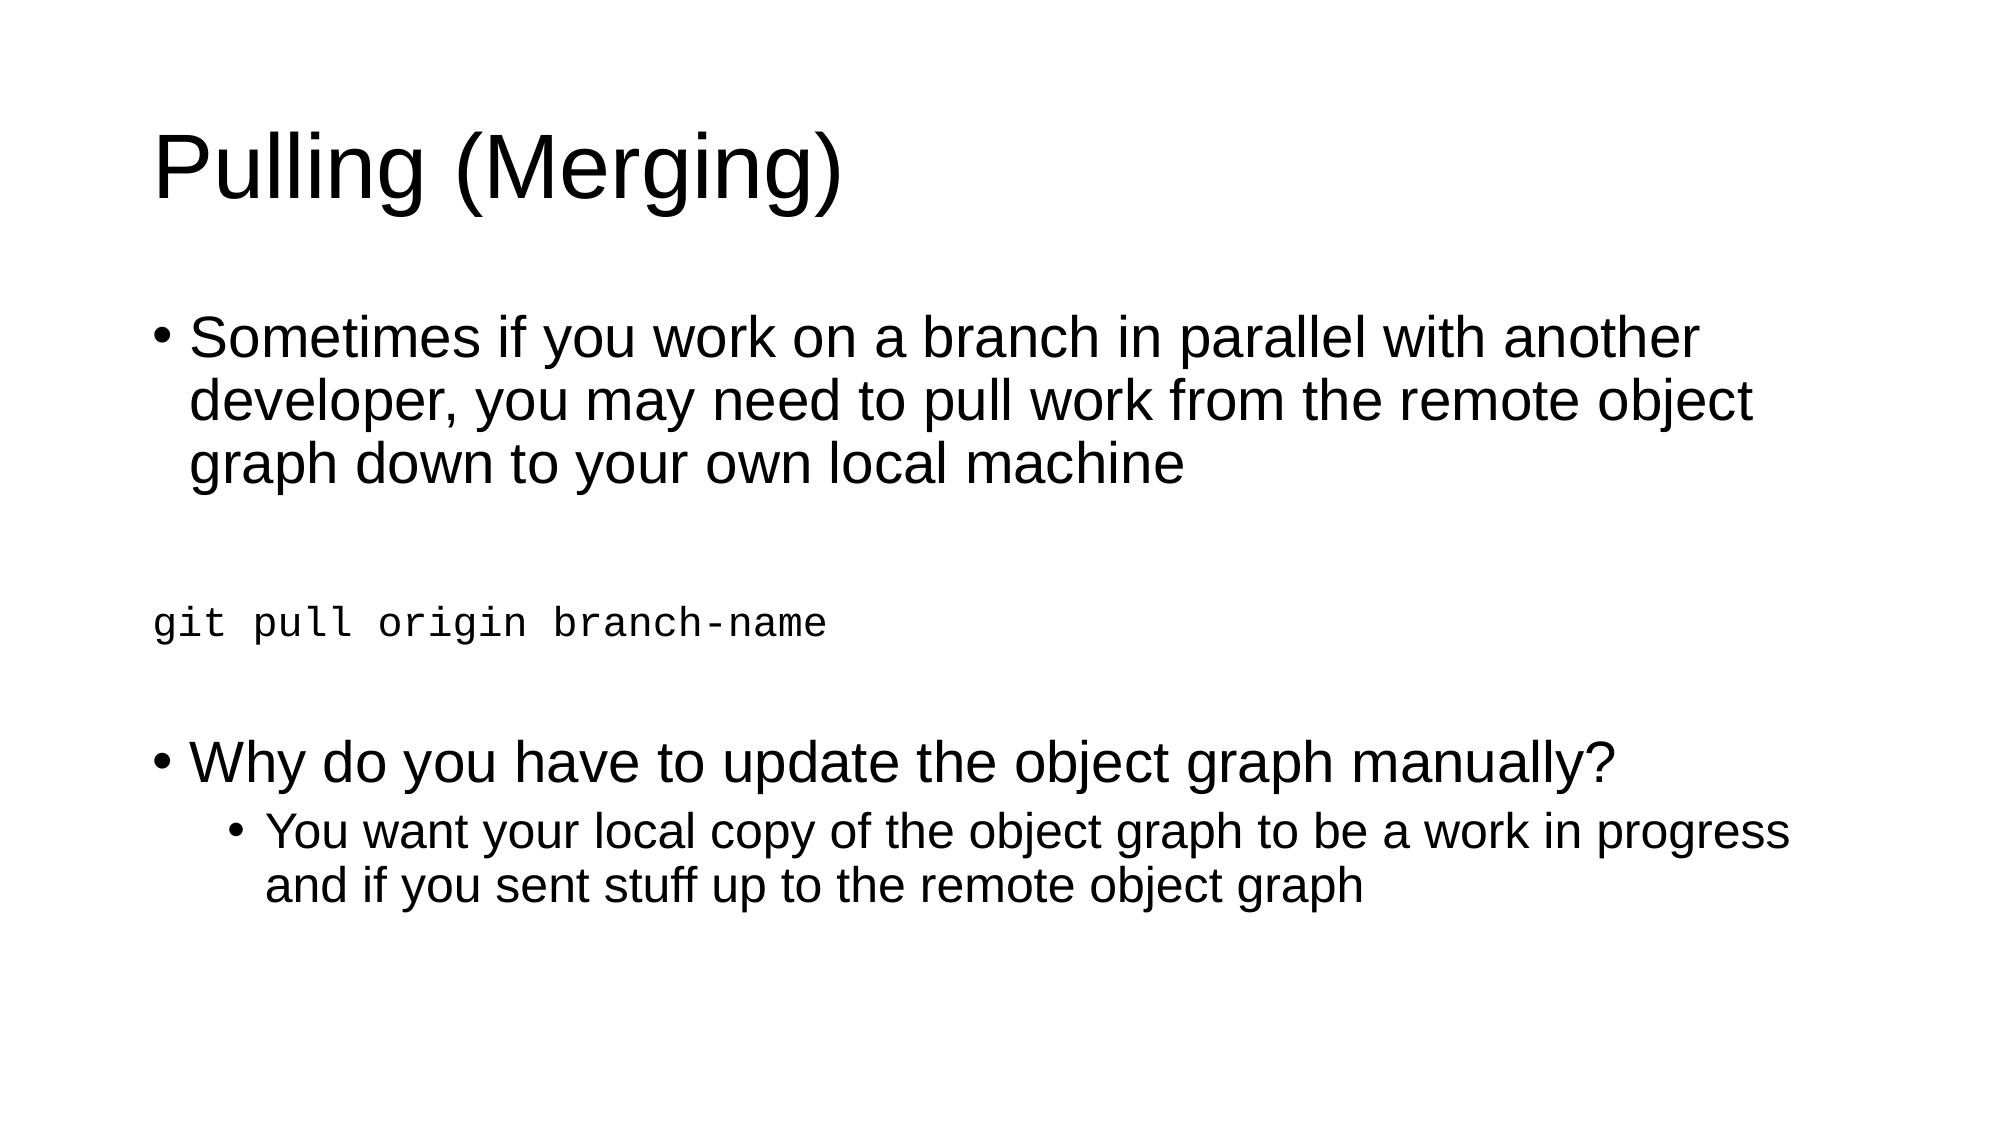

# Pulling (Merging)
Sometimes if you work on a branch in parallel with another developer, you may need to pull work from the remote object graph down to your own local machine

git pull origin branch-name

Why do you have to update the object graph manually?
You want your local copy of the object graph to be a work in progress and if you sent stuff up to the remote object graph